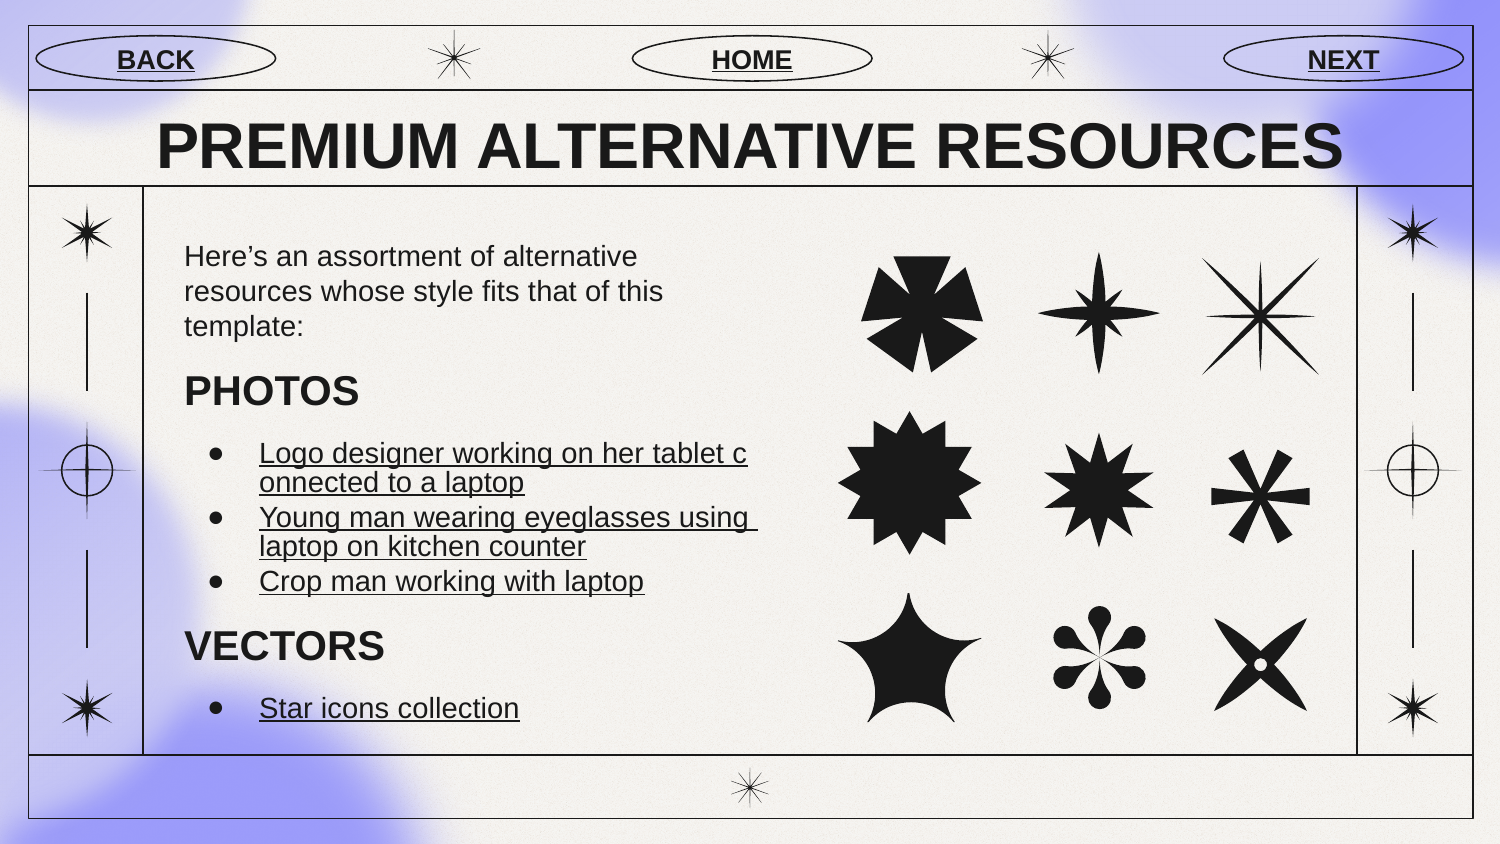

BACK
HOME
NEXT
# PREMIUM ALTERNATIVE RESOURCES
Here’s an assortment of alternative resources whose style fits that of this template:
PHOTOS
Logo designer working on her tablet connected to a laptop
Young man wearing eyeglasses using laptop on kitchen counter
Crop man working with laptop
VECTORS
Star icons collection